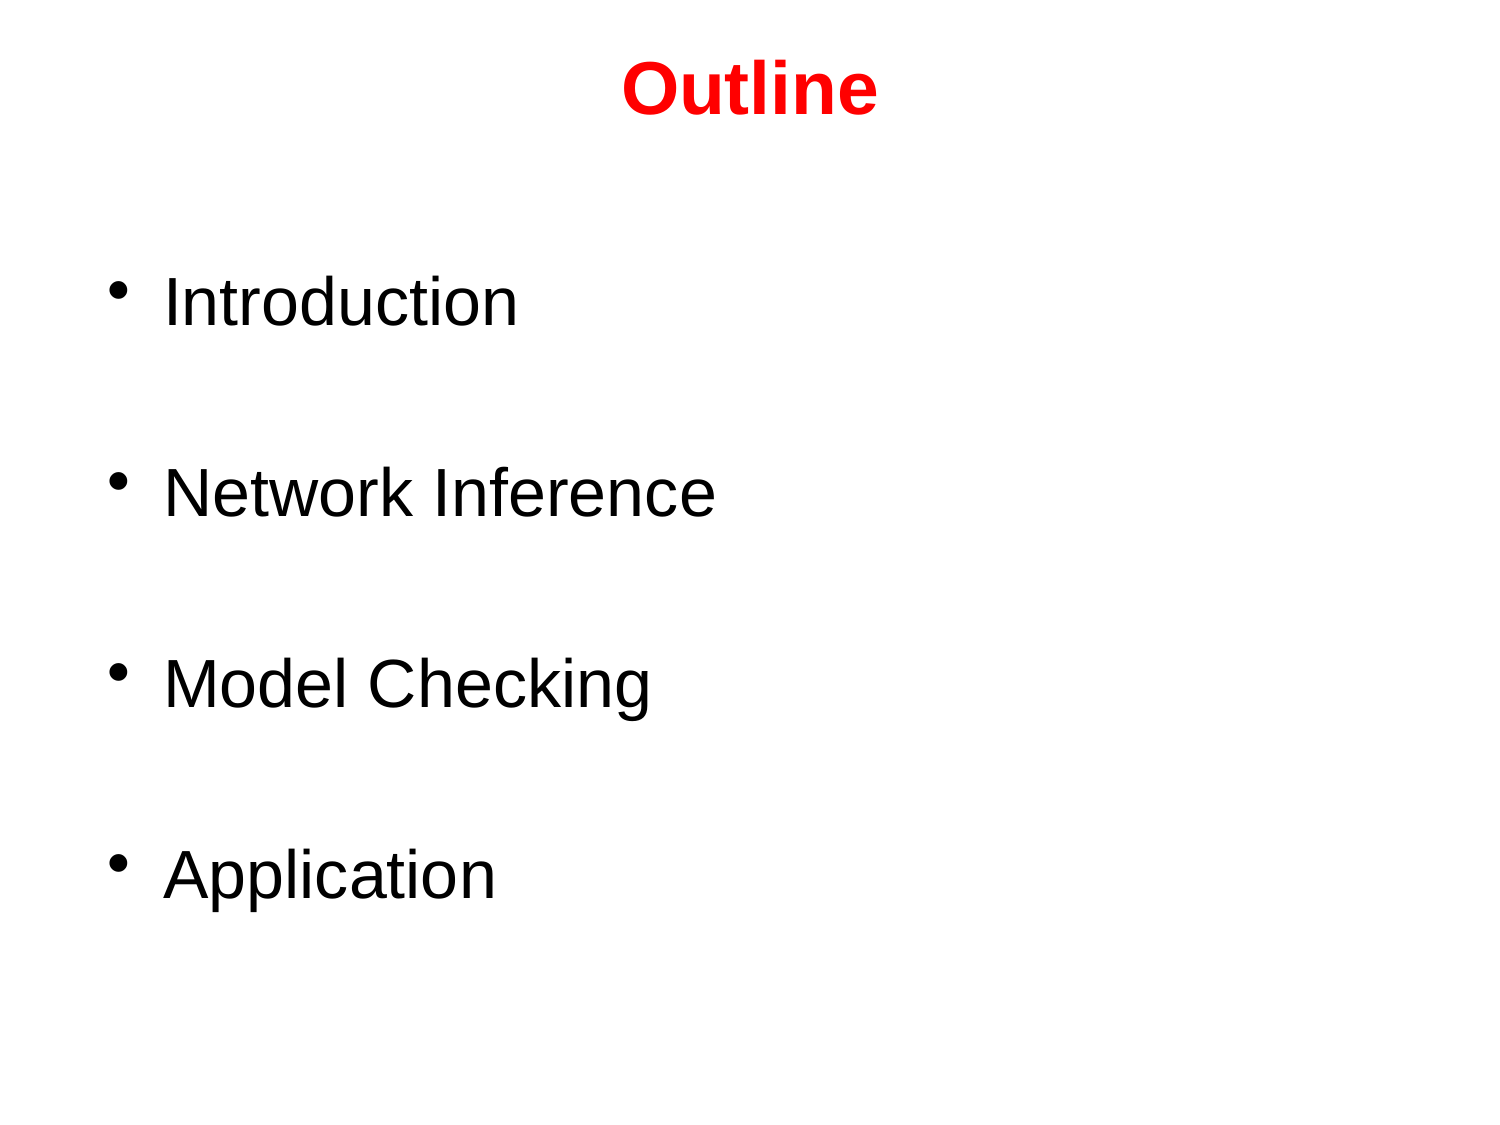

# Outline
Introduction

Network Inference

Model Checking

Application